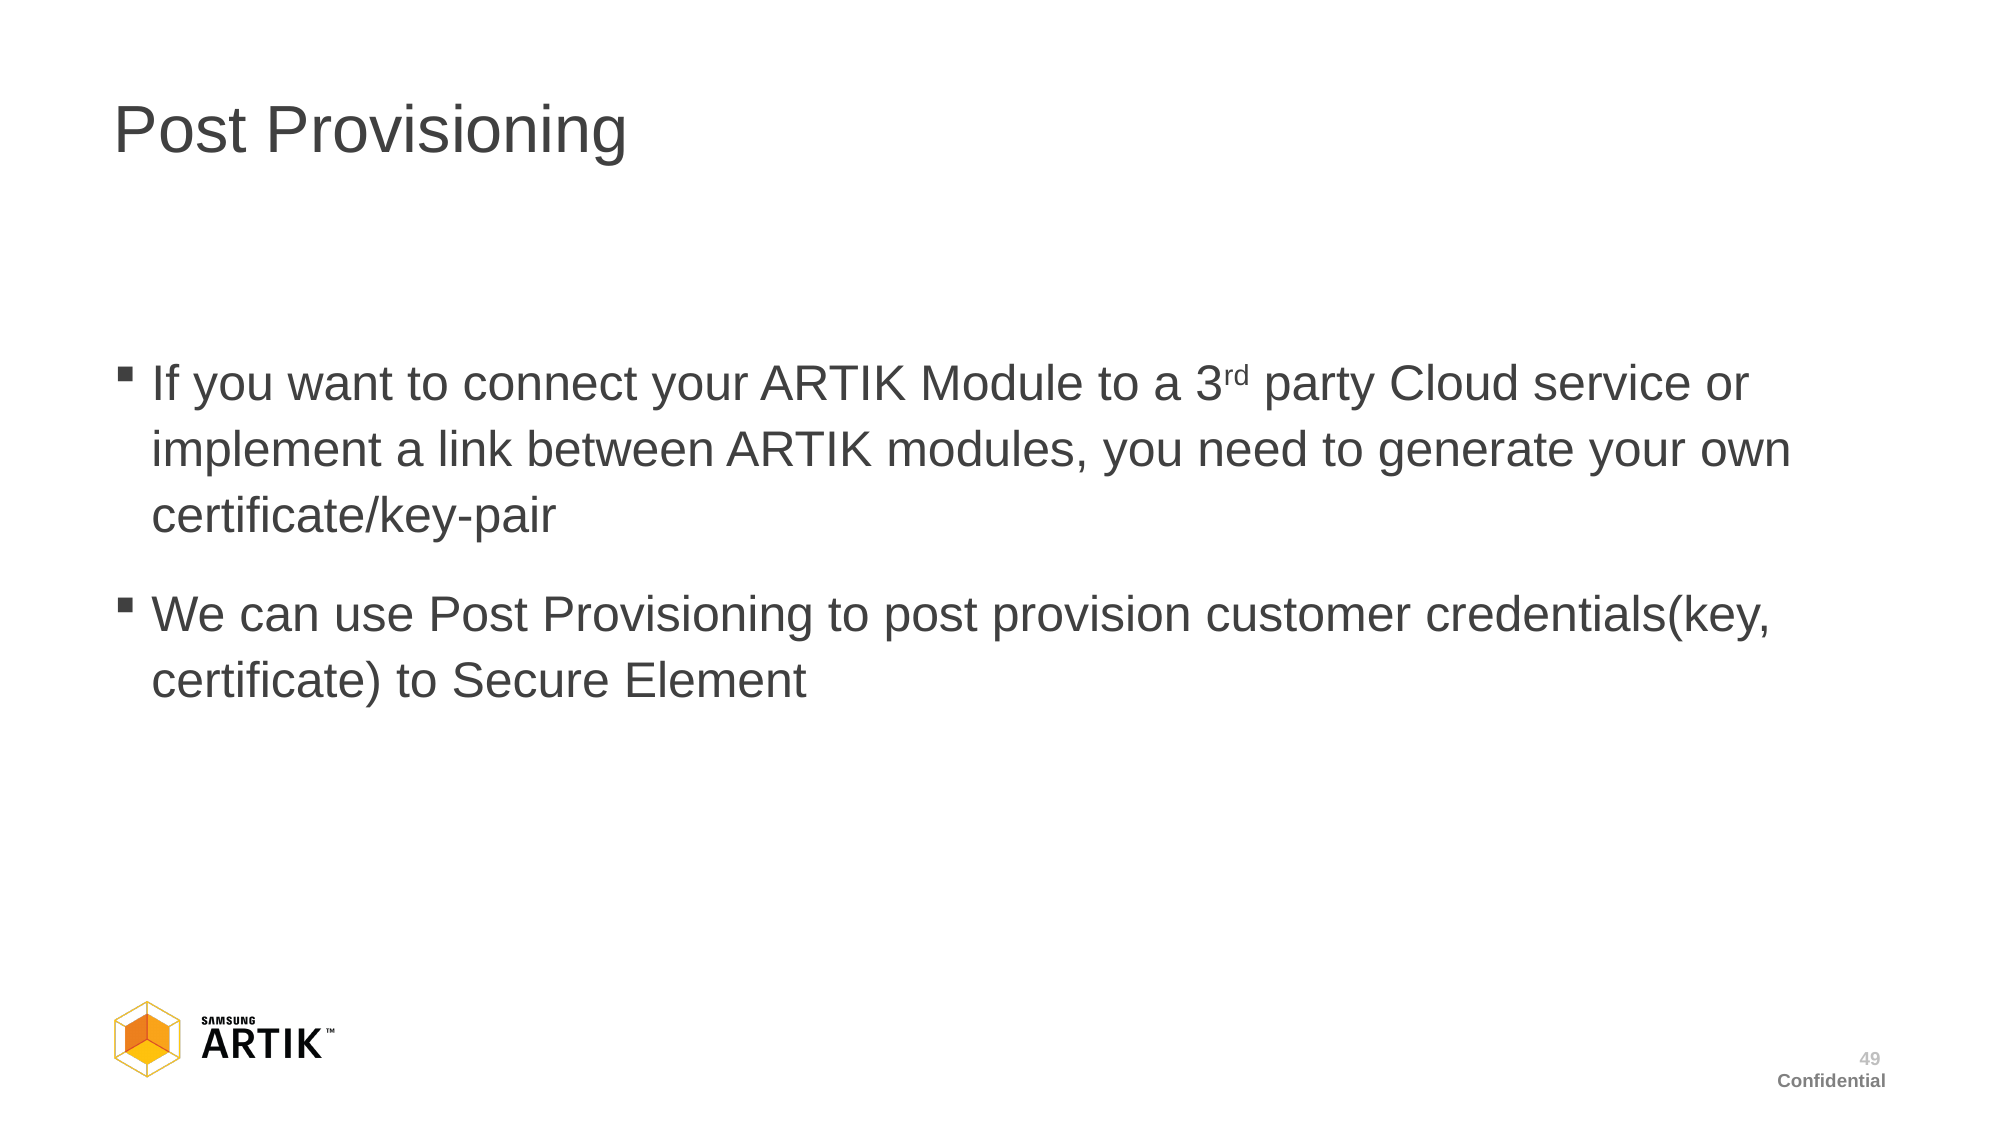

# Post Provisioning
If you want to connect your ARTIK Module to a 3rd party Cloud service or implement a link between ARTIK modules, you need to generate your own certificate/key-pair
We can use Post Provisioning to post provision customer credentials(key, certificate) to Secure Element